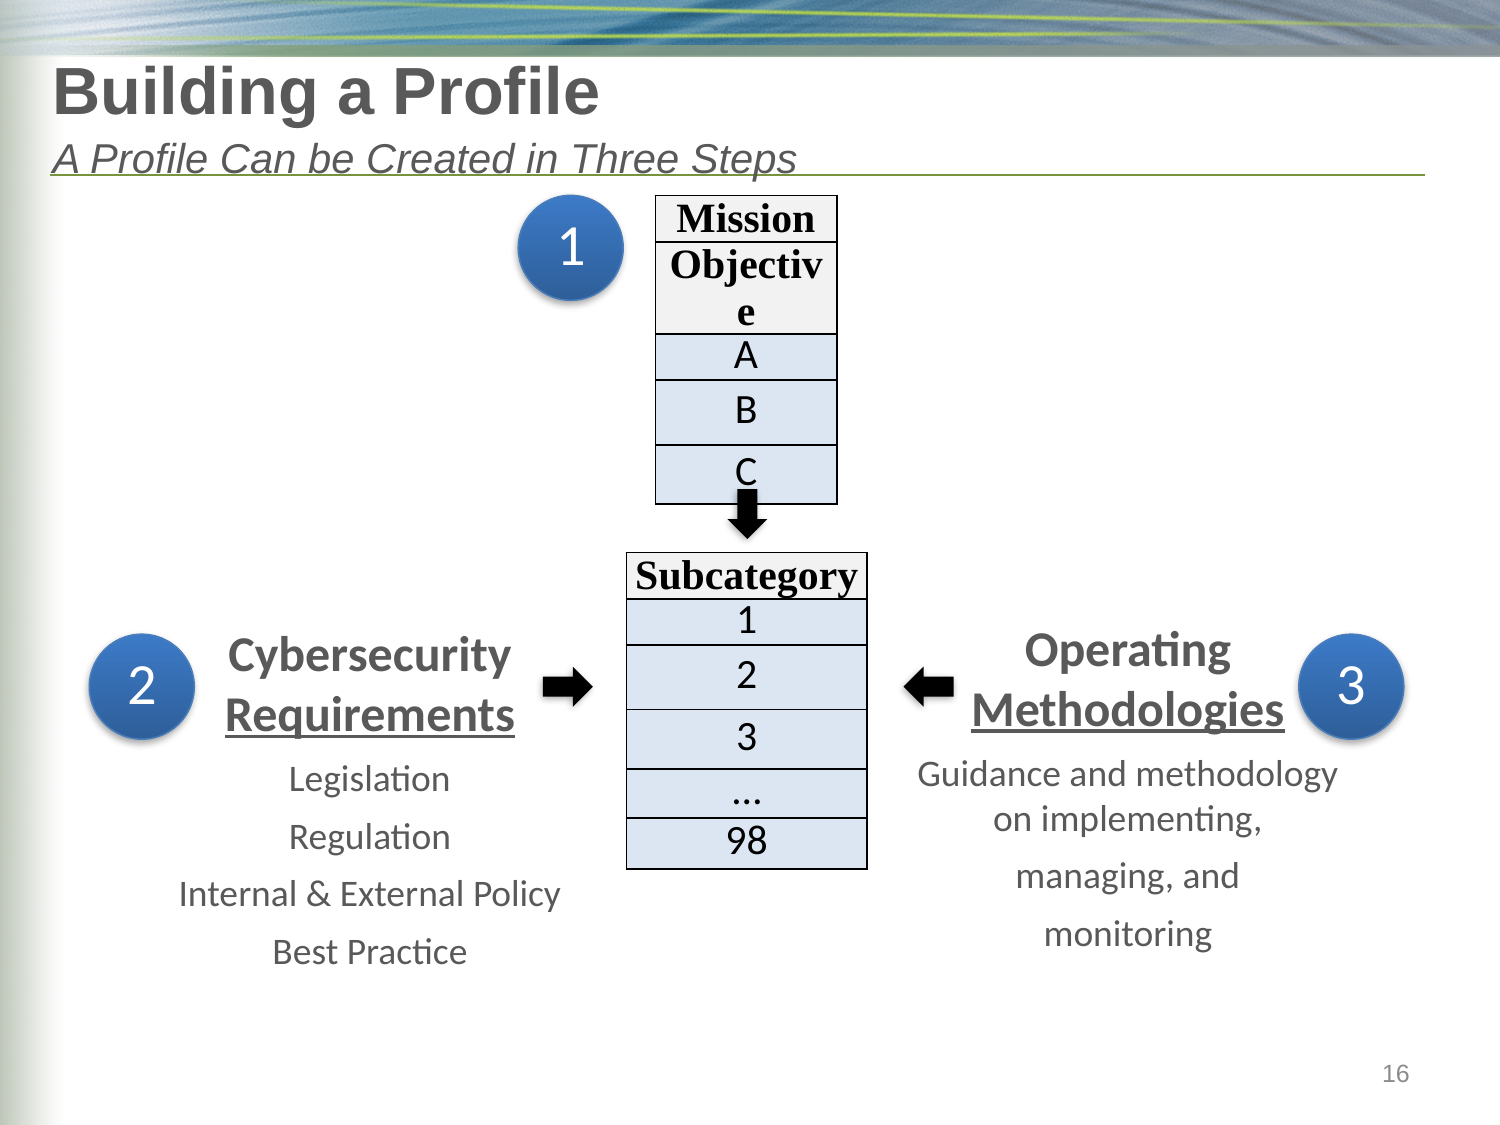

# Building a Profile A Profile Can be Created in Three Steps
1
| Mission |
| --- |
| Objective |
| A |
| B |
| C |

| Subcategory |
| --- |
| 1 |
| 2 |
| 3 |
| … |
| 98 |
Operating
Methodologies
Guidance and methodology on implementing,
managing, and
monitoring
Cybersecurity
Requirements
Legislation
Regulation
Internal & External Policy
Best Practice
2
3

16